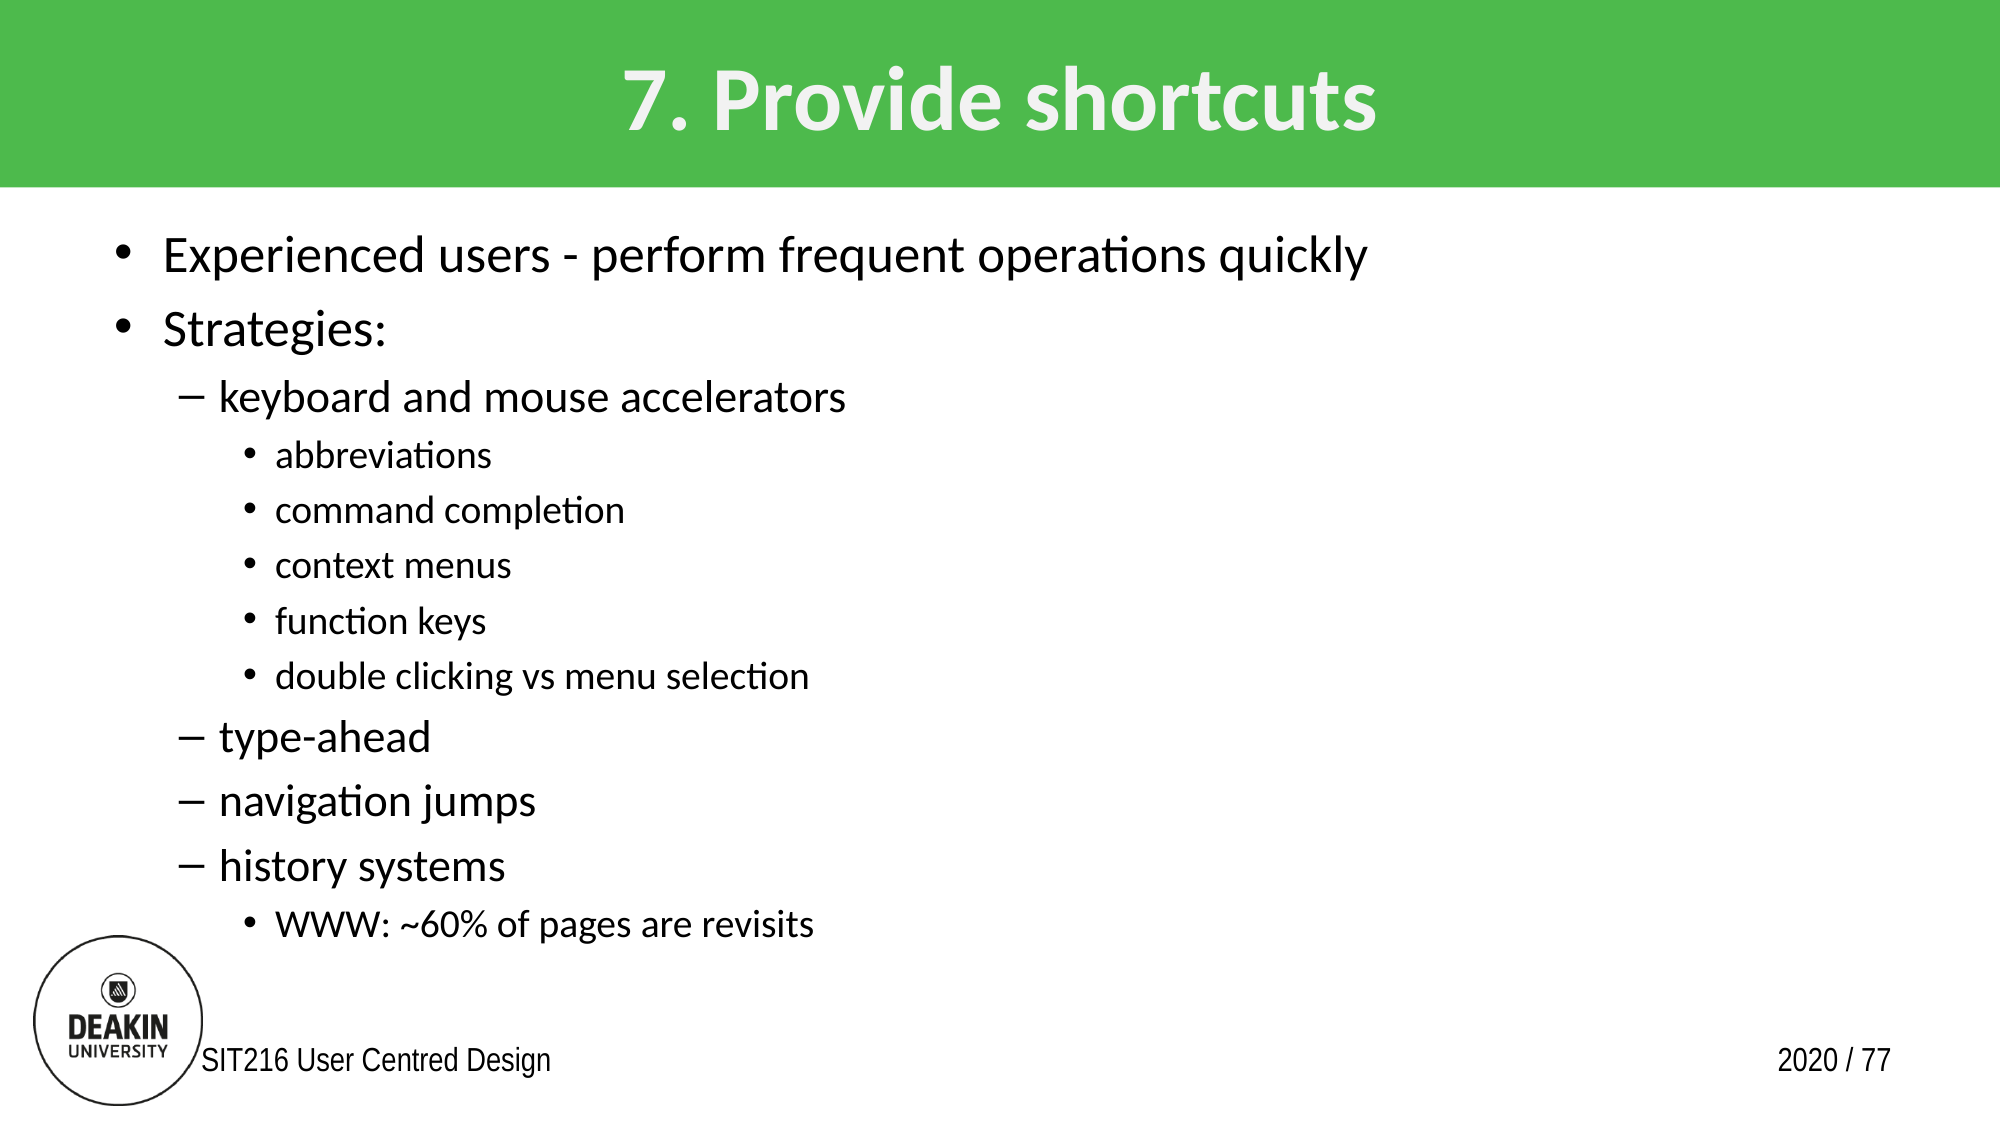

# 7. Provide shortcuts
Experienced users - perform frequent operations quickly
Strategies:
keyboard and mouse accelerators
abbreviations
command completion
context menus
function keys
double clicking vs menu selection
type-ahead
navigation jumps
history systems
WWW: ~60% of pages are revisits